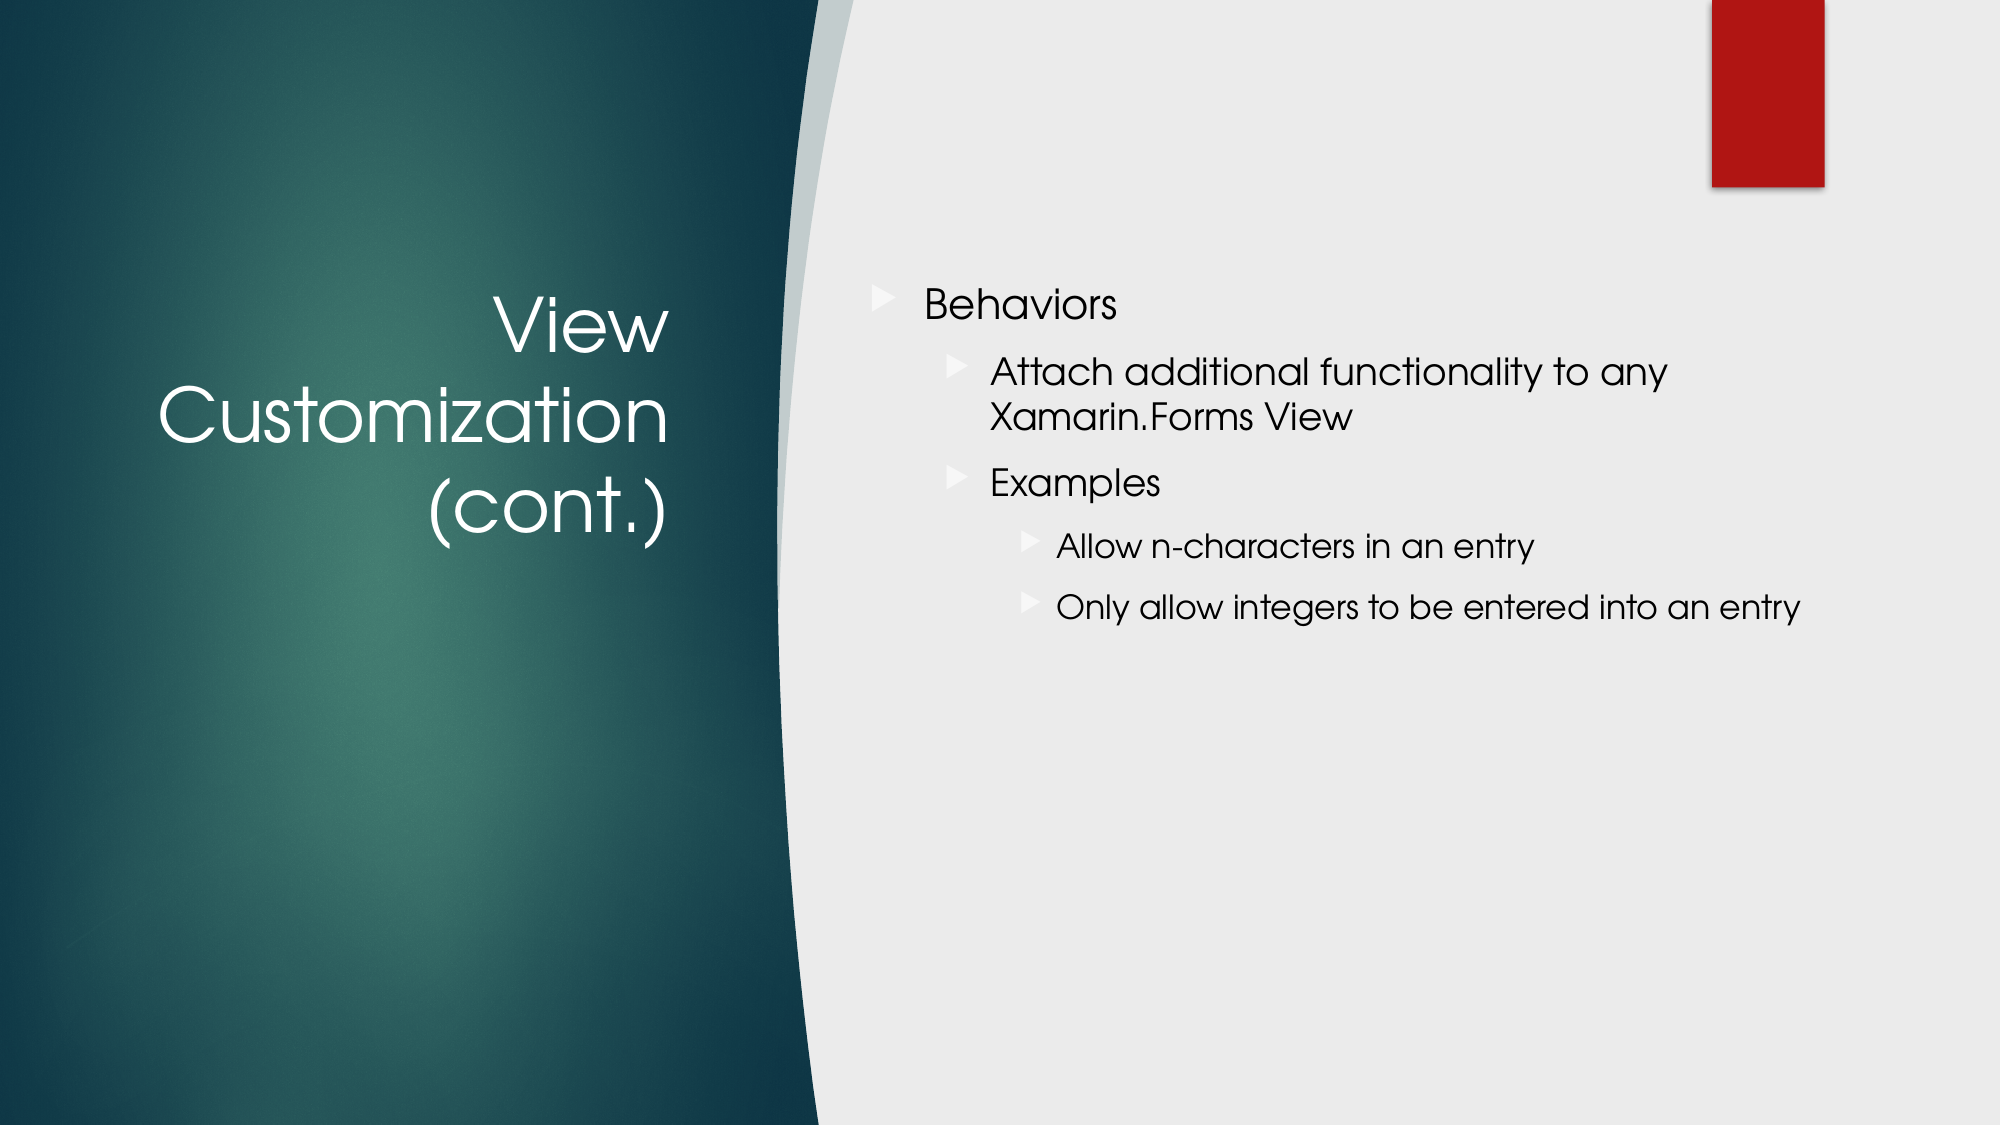

# View Customization (cont.)
Behaviors
Attach additional functionality to any Xamarin.Forms View
Examples
Allow n-characters in an entry
Only allow integers to be entered into an entry